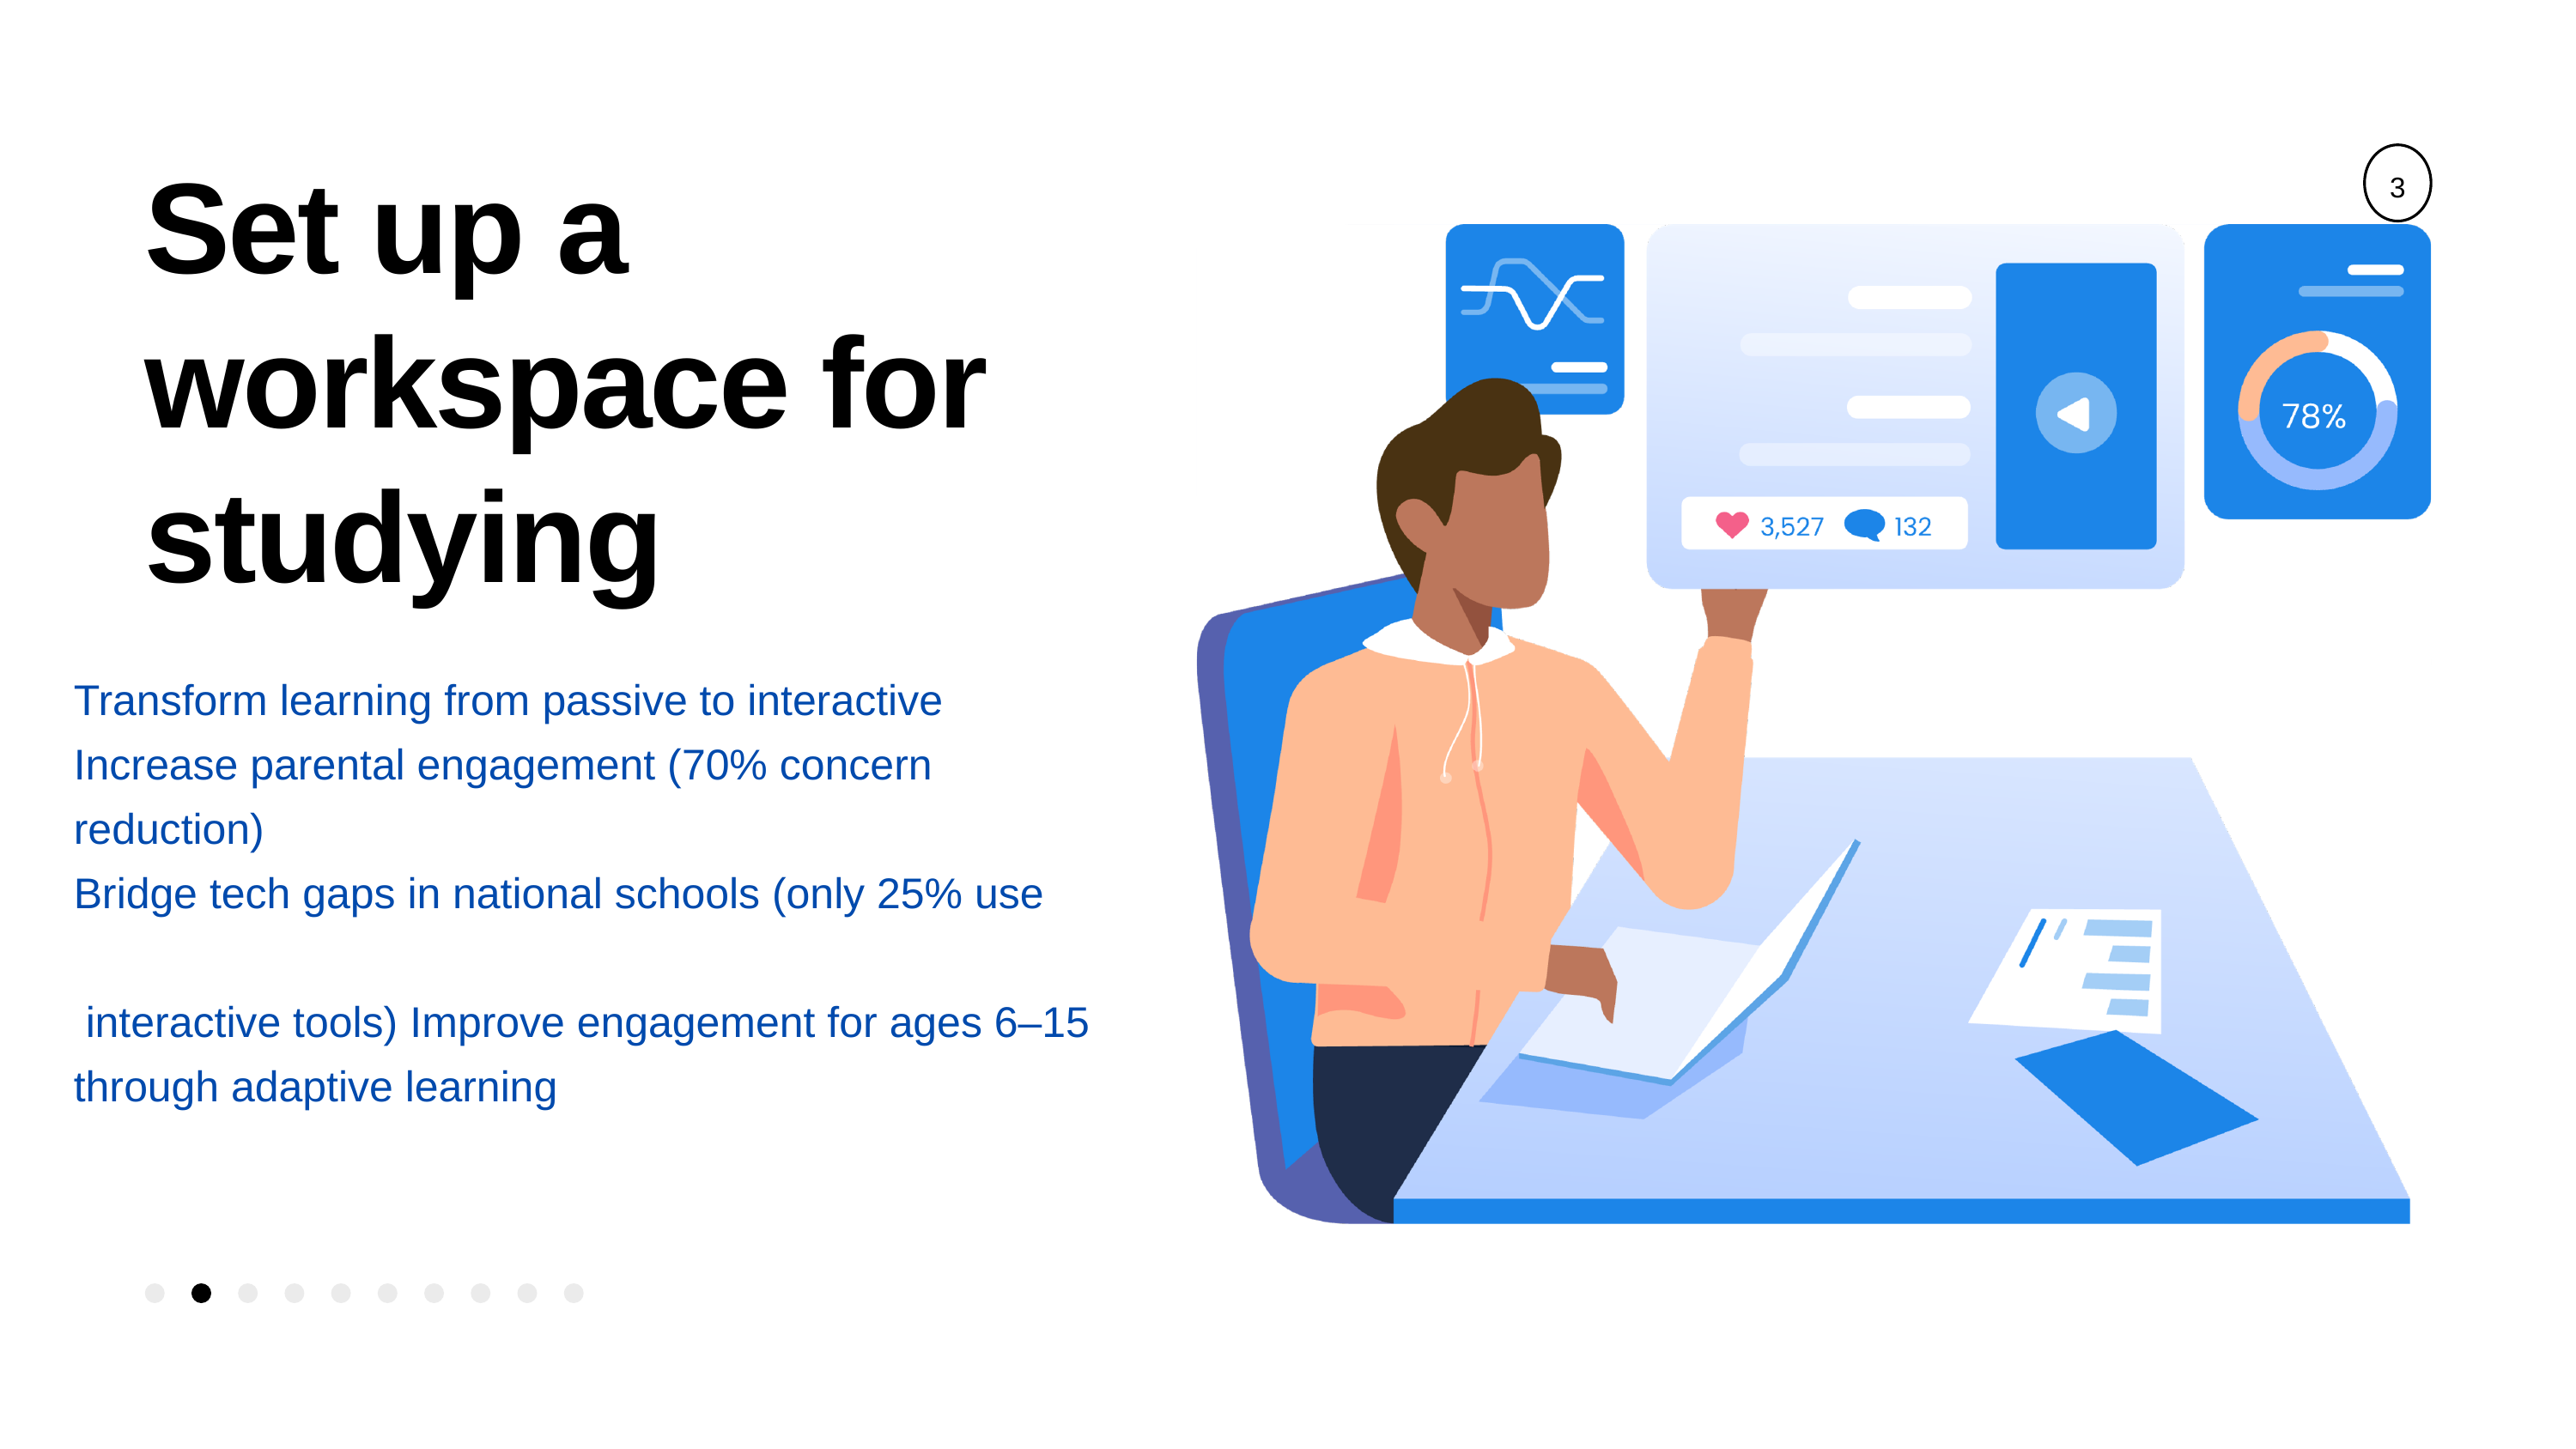

Set up a workspace for studying

3

Transform learning from passive to interactive
Increase parental engagement (70% concern reduction)
Bridge tech gaps in national schools (only 25% use
 interactive tools) Improve engagement for ages 6–15 through adaptive learning